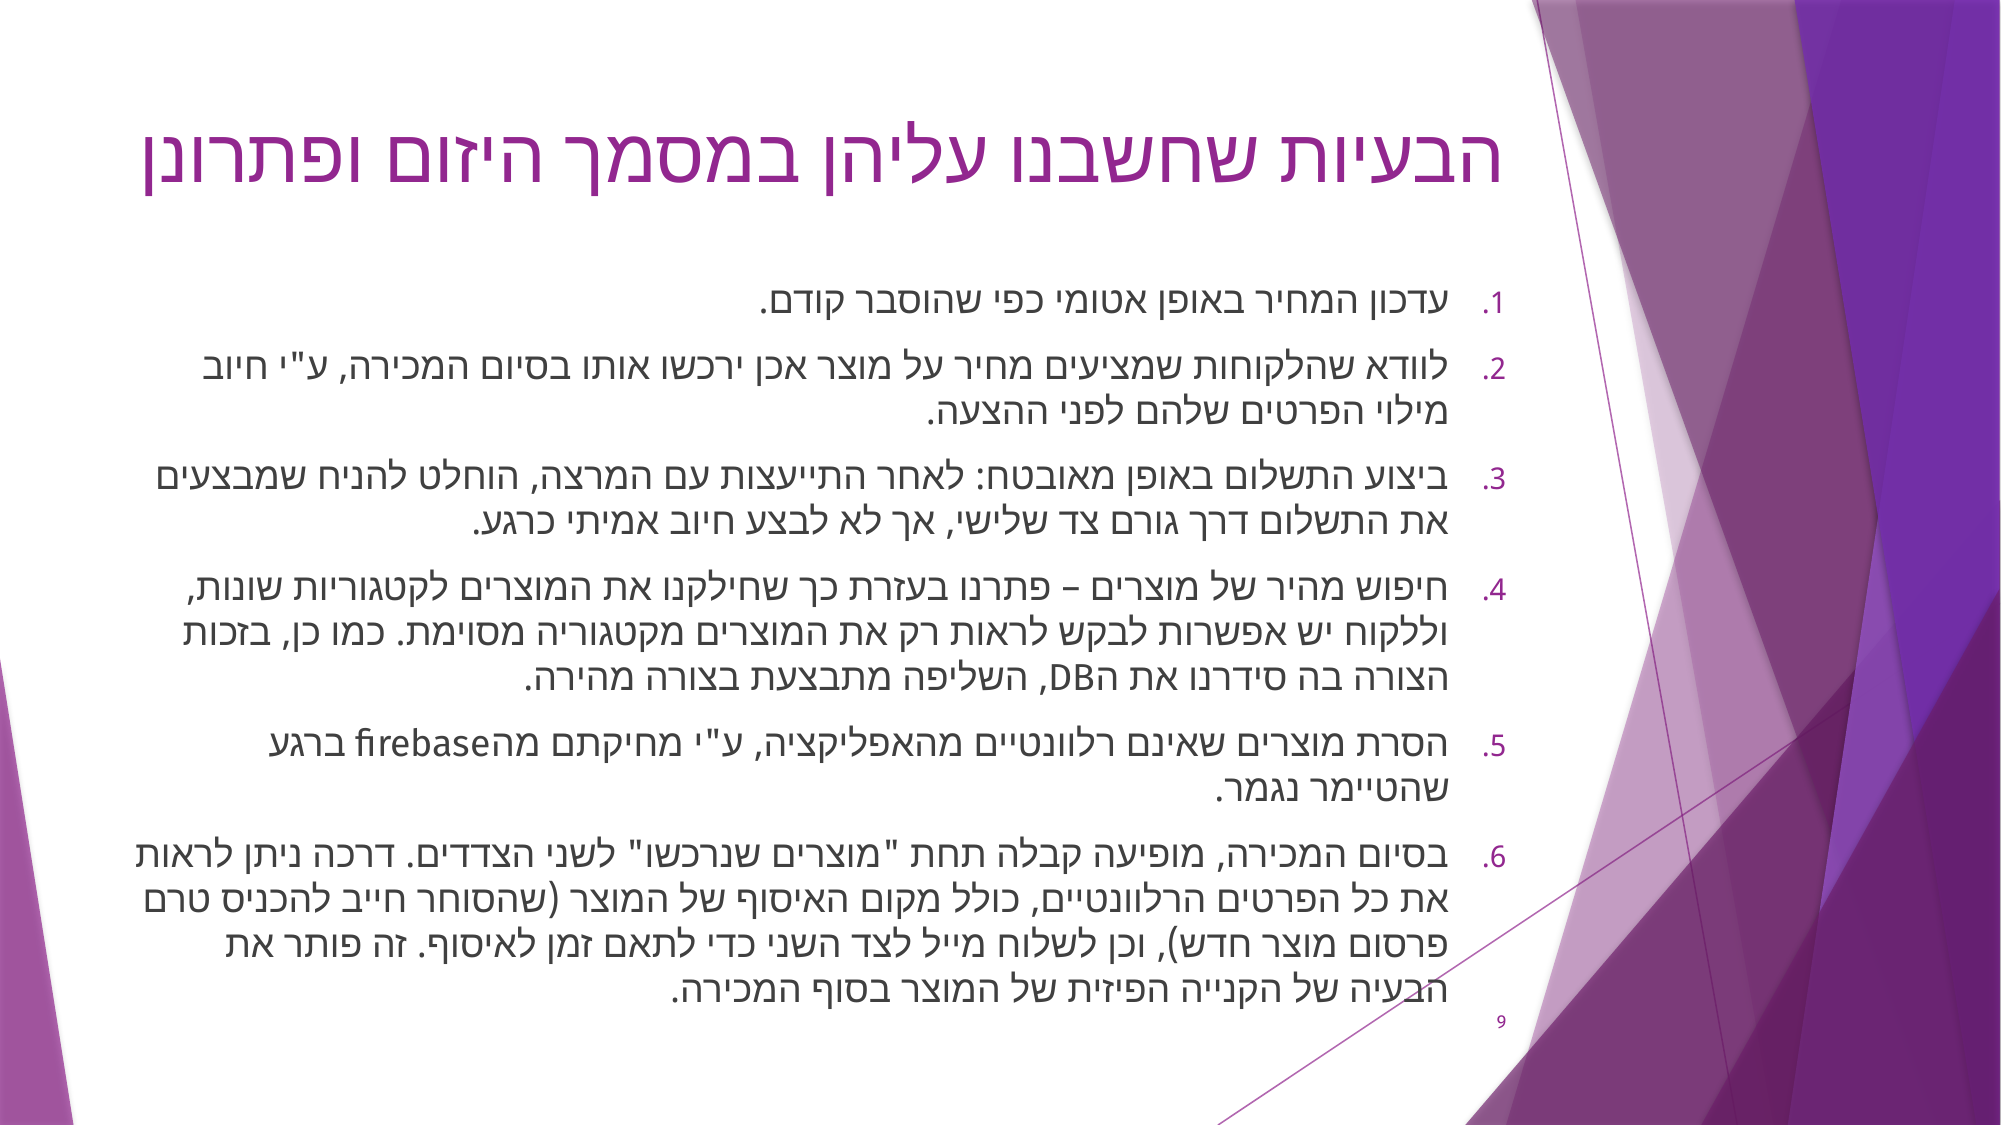

# הבעיות שחשבנו עליהן במסמך היזום ופתרונן
עדכון המחיר באופן אטומי כפי שהוסבר קודם.
לוודא שהלקוחות שמציעים מחיר על מוצר אכן ירכשו אותו בסיום המכירה, ע"י חיוב מילוי הפרטים שלהם לפני ההצעה.
ביצוע התשלום באופן מאובטח: לאחר התייעצות עם המרצה, הוחלט להניח שמבצעים את התשלום דרך גורם צד שלישי, אך לא לבצע חיוב אמיתי כרגע.
חיפוש מהיר של מוצרים – פתרנו בעזרת כך שחילקנו את המוצרים לקטגוריות שונות, וללקוח יש אפשרות לבקש לראות רק את המוצרים מקטגוריה מסוימת. כמו כן, בזכות הצורה בה סידרנו את הDB, השליפה מתבצעת בצורה מהירה.
הסרת מוצרים שאינם רלוונטיים מהאפליקציה, ע"י מחיקתם מהfirebase ברגע שהטיימר נגמר.
בסיום המכירה, מופיעה קבלה תחת "מוצרים שנרכשו" לשני הצדדים. דרכה ניתן לראות את כל הפרטים הרלוונטיים, כולל מקום האיסוף של המוצר (שהסוחר חייב להכניס טרם פרסום מוצר חדש), וכן לשלוח מייל לצד השני כדי לתאם זמן לאיסוף. זה פותר את הבעיה של הקנייה הפיזית של המוצר בסוף המכירה.

9